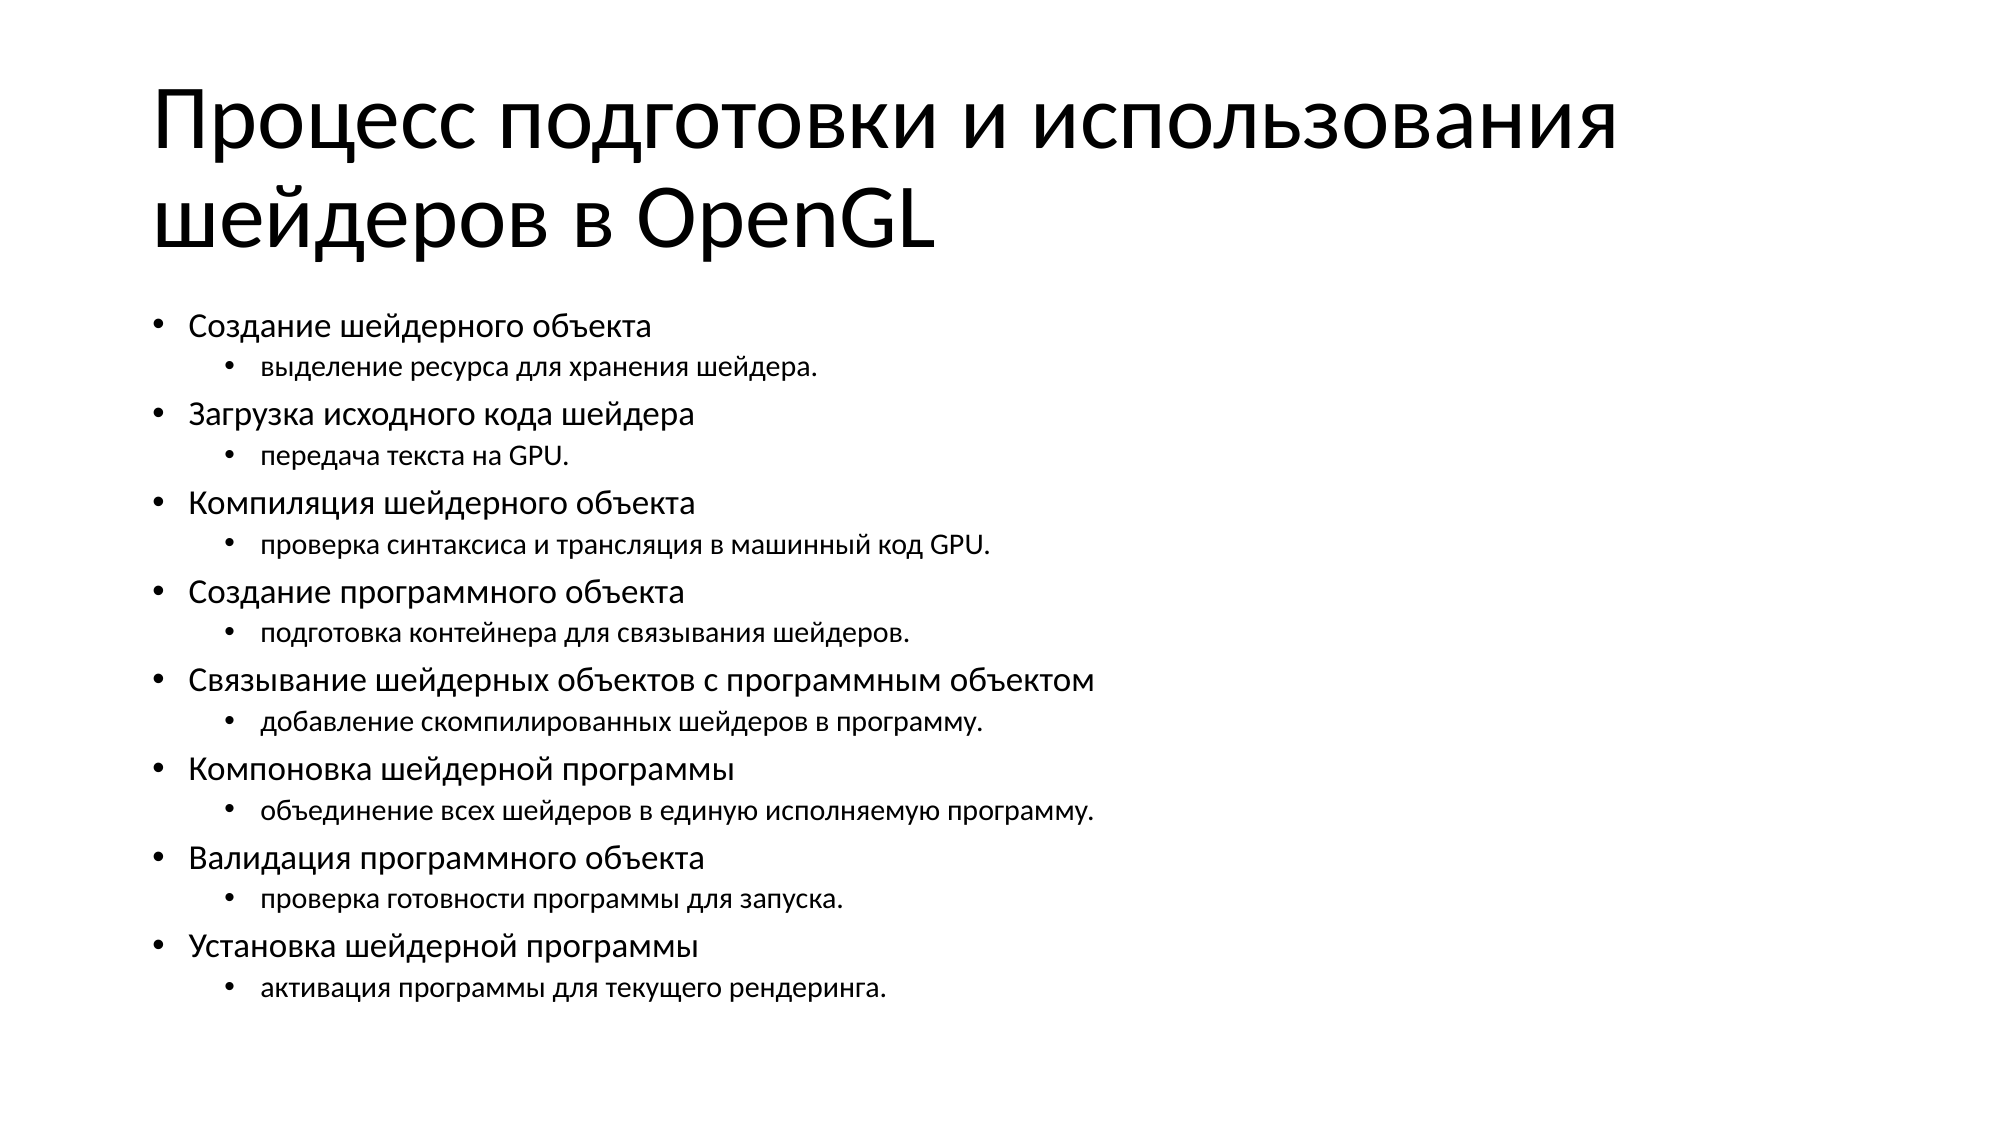

# Процесс подготовки и использования шейдеров в OpenGL
Создание шейдерного объекта
выделение ресурса для хранения шейдера.
Загрузка исходного кода шейдера
передача текста на GPU.
Компиляция шейдерного объекта
проверка синтаксиса и трансляция в машинный код GPU.
Создание программного объекта
подготовка контейнера для связывания шейдеров.
Связывание шейдерных объектов с программным объектом
добавление скомпилированных шейдеров в программу.
Компоновка шейдерной программы
объединение всех шейдеров в единую исполняемую программу.
Валидация программного объекта
проверка готовности программы для запуска.
Установка шейдерной программы
активация программы для текущего рендеринга.